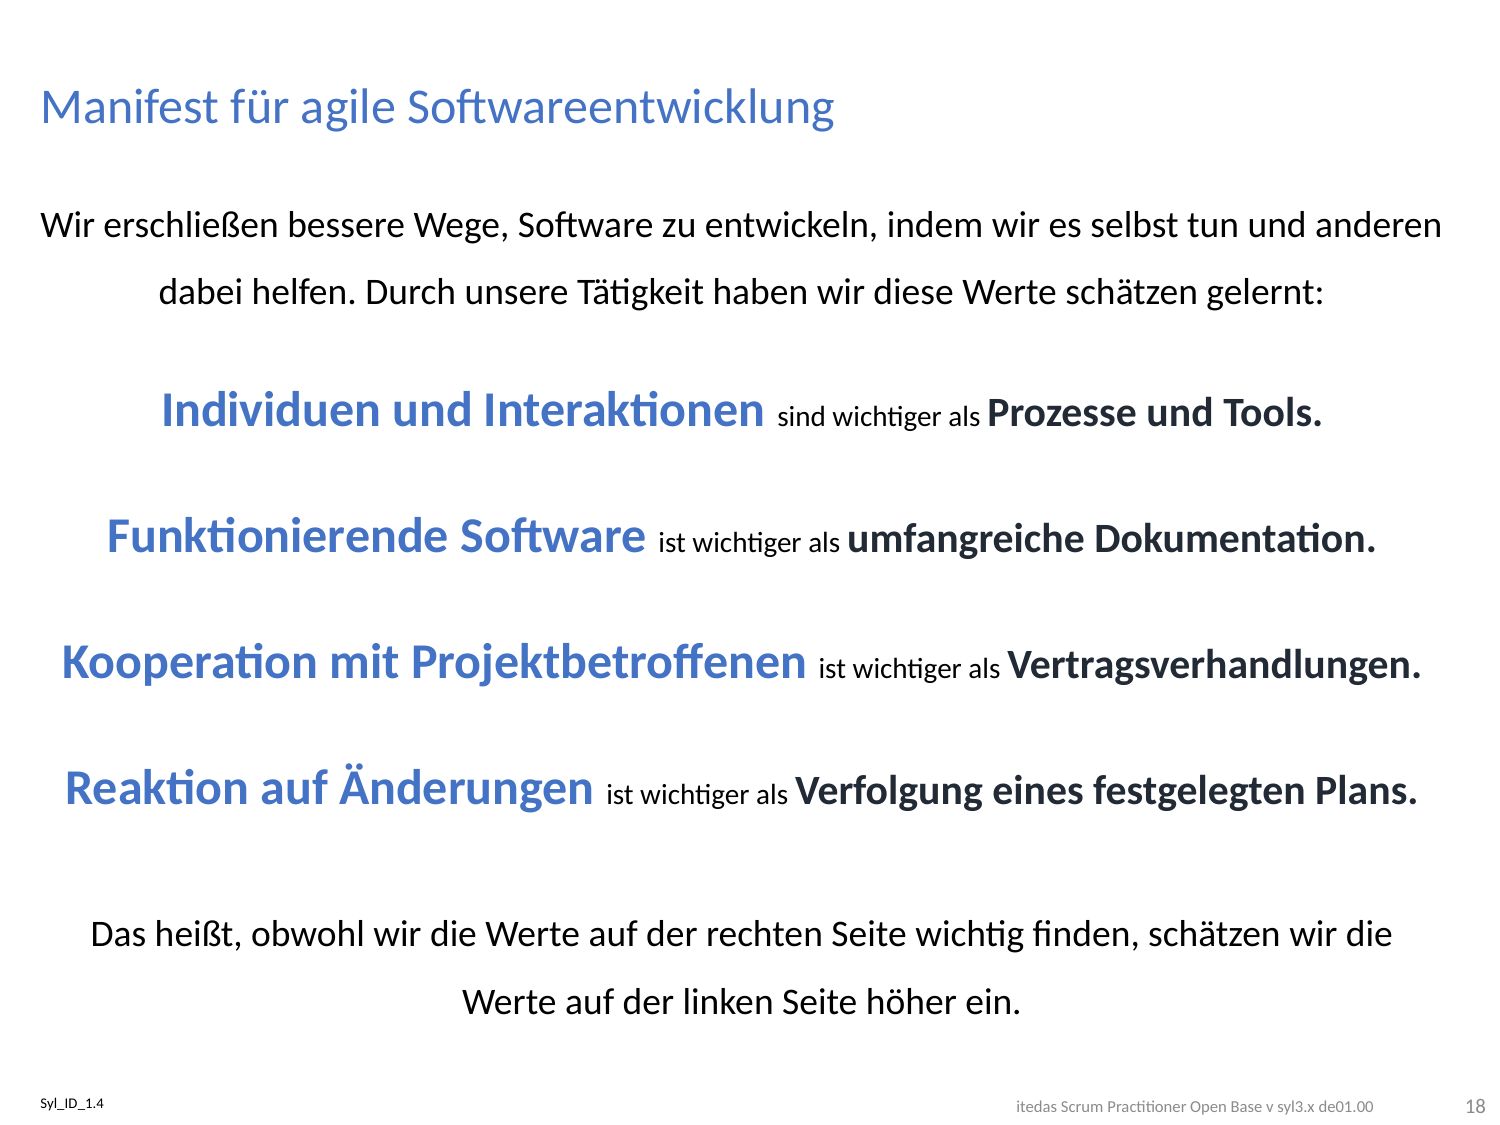

# Manifest für agile Softwareentwicklung
Wir erschließen bessere Wege, Software zu entwickeln, indem wir es selbst tun und anderen dabei helfen. Durch unsere Tätigkeit haben wir diese Werte schätzen gelernt:

Individuen und Interaktionen sind wichtiger als Prozesse und Tools.

Funktionierende Software ist wichtiger als umfangreiche Dokumentation.

Kooperation mit Projektbetroffenen ist wichtiger als Vertragsverhandlungen.

Reaktion auf Änderungen ist wichtiger als Verfolgung eines festgelegten Plans.

Das heißt, obwohl wir die Werte auf der rechten Seite wichtig finden, schätzen wir die Werte auf der linken Seite höher ein.

18
Syl_ID_1.4
itedas Scrum Practitioner Open Base v syl3.x de01.00